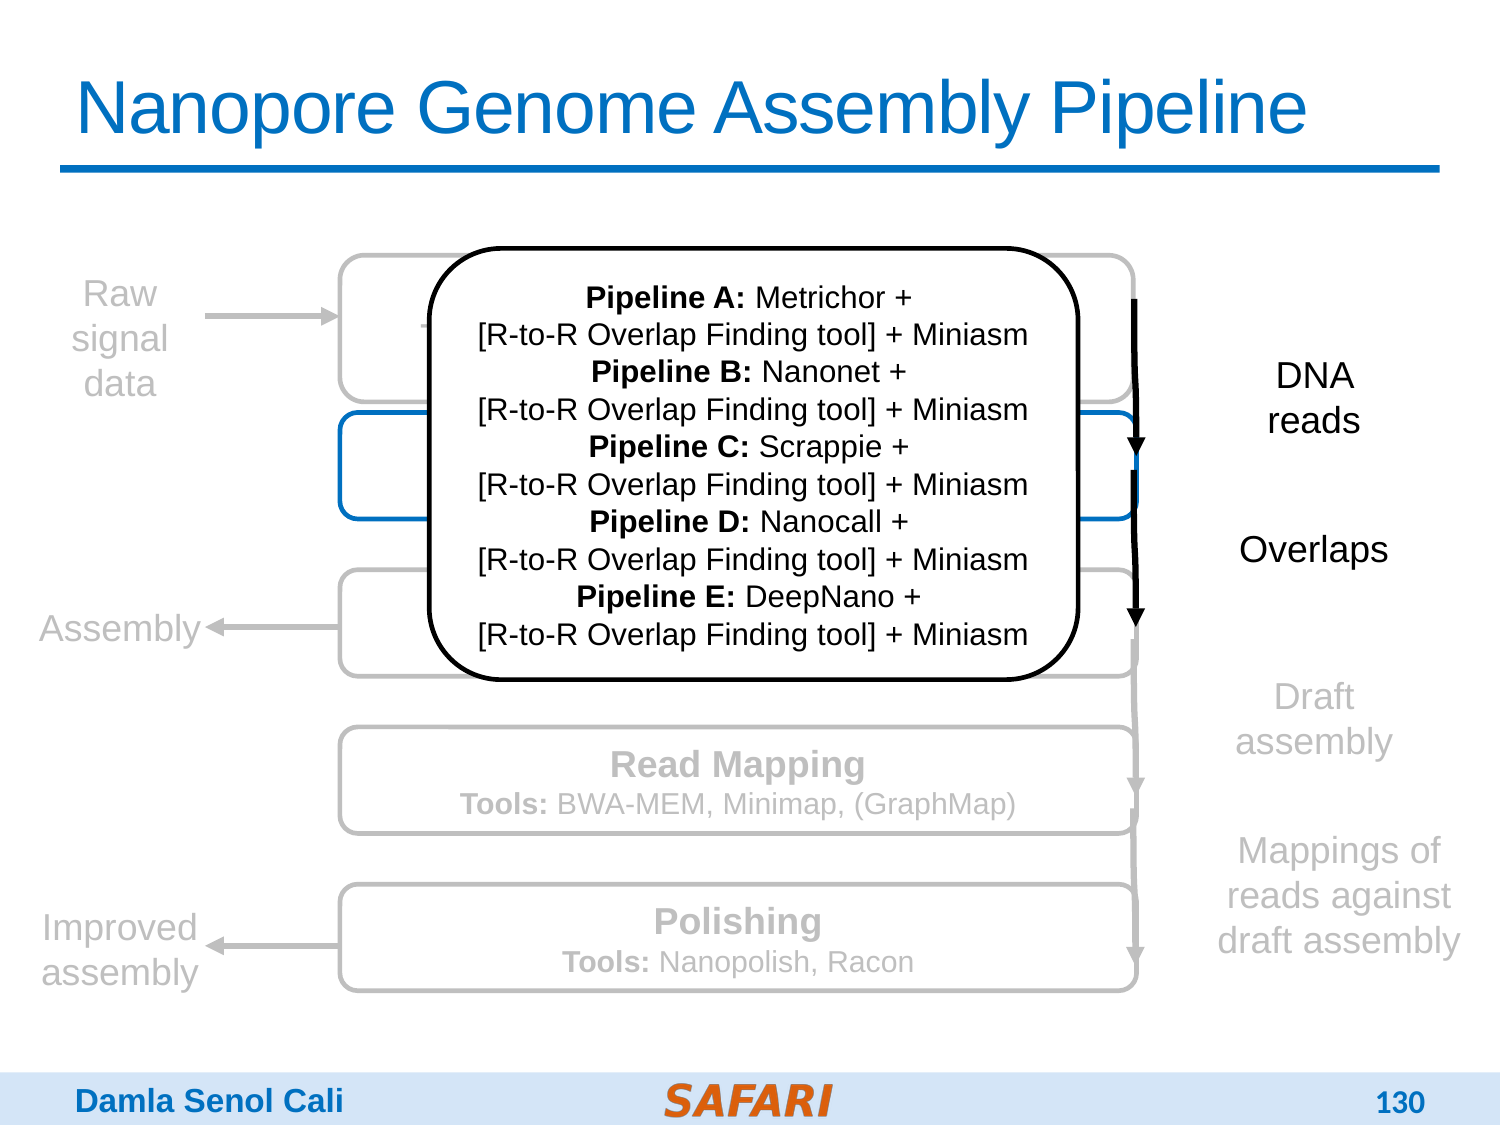

# Nanopore Genome Assembly Pipeline
Pipeline A: Metrichor +
[R-to-R Overlap Finding tool] + Miniasm
Pipeline B: Nanonet +
[R-to-R Overlap Finding tool] + Miniasm
Pipeline C: Scrappie +
[R-to-R Overlap Finding tool] + Miniasm
Pipeline D: Nanocall +
[R-to-R Overlap Finding tool] + Miniasm
Pipeline E: DeepNano +
[R-to-R Overlap Finding tool] + Miniasm
Basecalling
Tools: Metrichor, Nanonet, Scrappie, Nanocall, DeepNano
Raw signal data
DNA reads
Read-to-Read Overlap Finding
Tools: GraphMap, Minimap
Overlaps
Assembly
Tools: Canu, Miniasm
Assembly
Draft assembly
Read Mapping
Tools: BWA-MEM, Minimap, (GraphMap)
Mappings of reads against draft assembly
Polishing
Tools: Nanopolish, Racon
Improved assembly
130